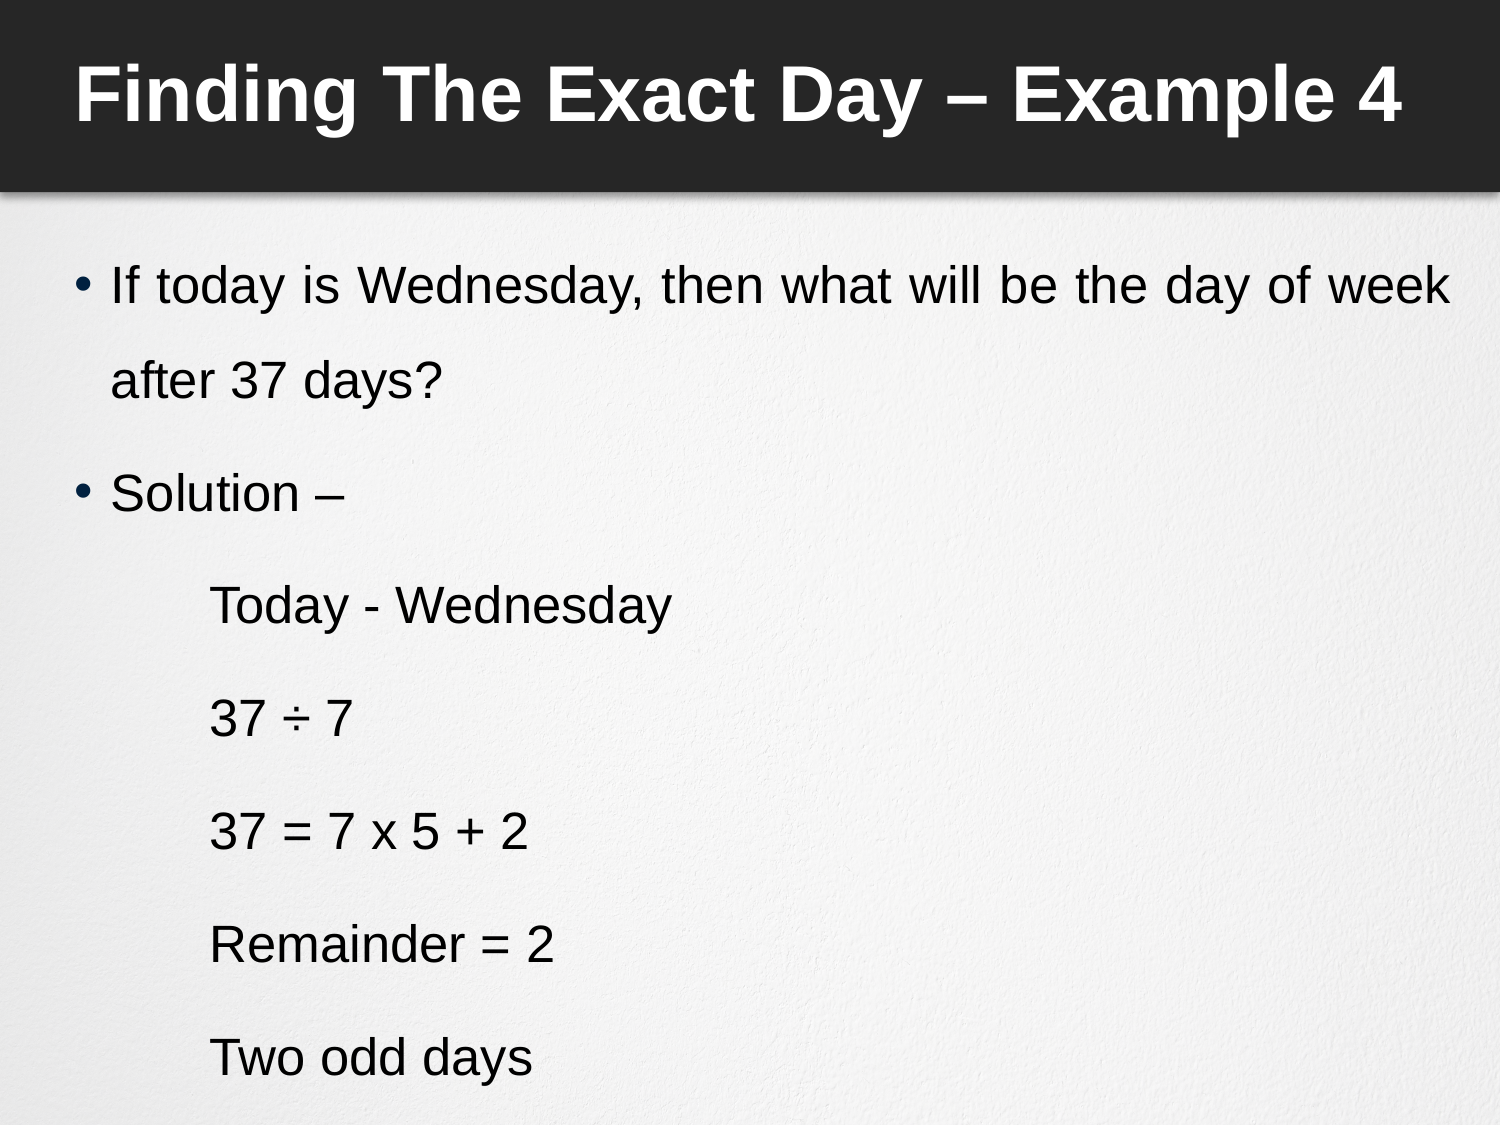

# Finding The Exact Day – Example 4
If today is Wednesday, then what will be the day of week after 37 days?
Solution –
	Today - Wednesday
	37 ÷ 7
	37 = 7 x 5 + 2
	Remainder = 2
	Two odd days